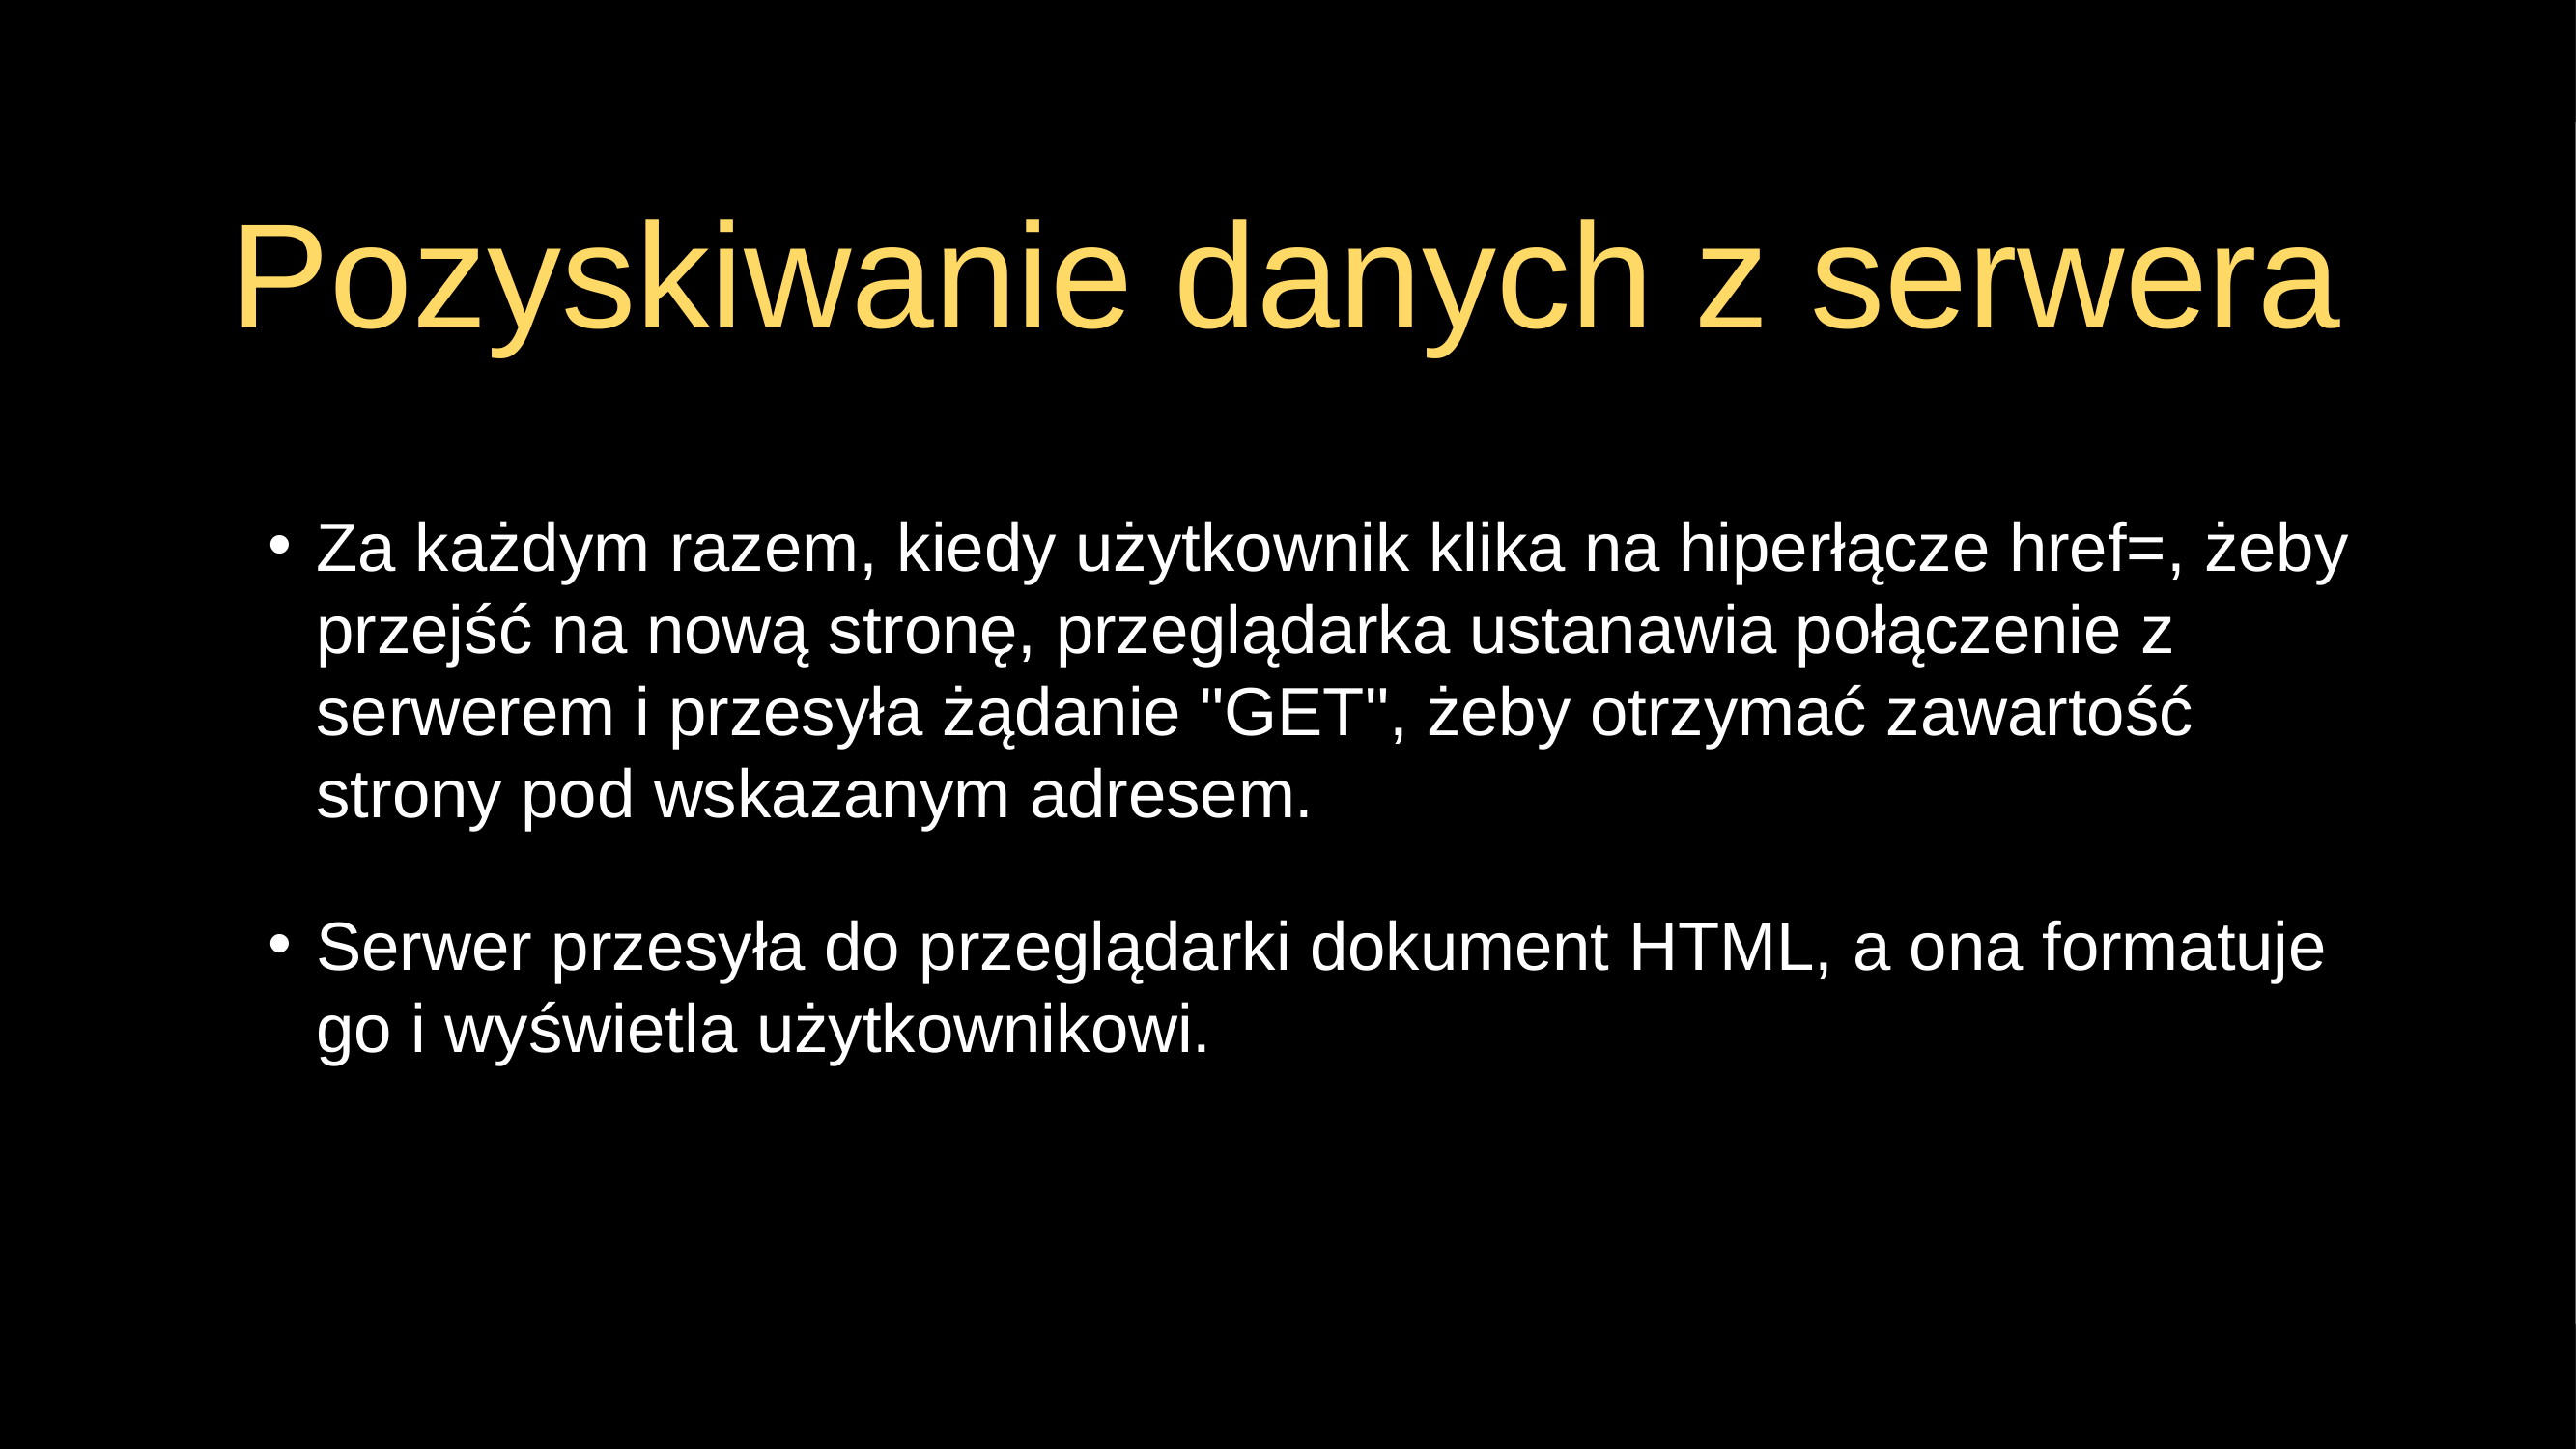

# Pozyskiwanie danych z serwera
Za każdym razem, kiedy użytkownik klika na hiperłącze href=, żeby przejść na nową stronę, przeglądarka ustanawia połączenie z serwerem i przesyła żądanie "GET", żeby otrzymać zawartość strony pod wskazanym adresem.
Serwer przesyła do przeglądarki dokument HTML, a ona formatuje go i wyświetla użytkownikowi.